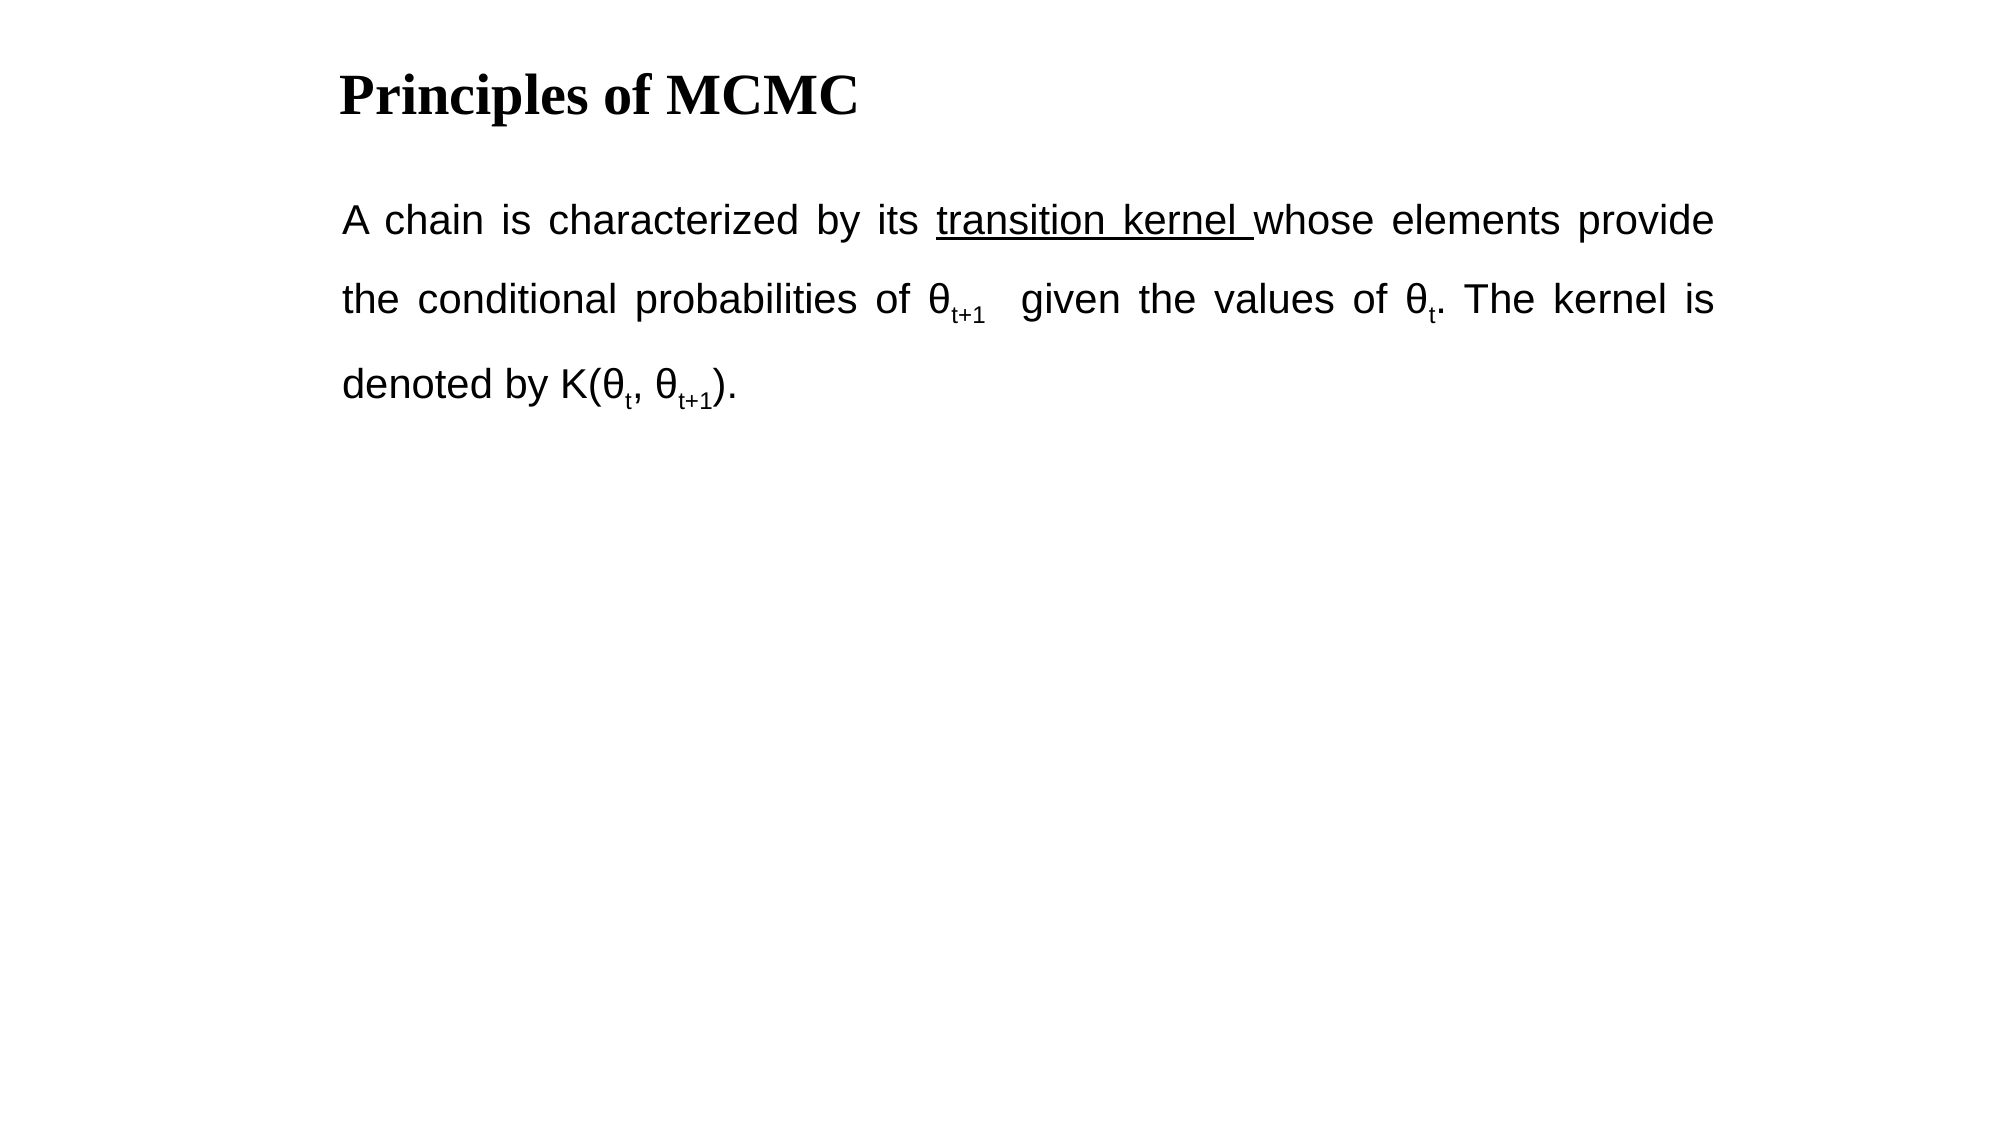

# Principles of MCMC
A chain is characterized by its transition kernel whose elements provide the conditional probabilities of θt+1  given the values of θt. The kernel is denoted by K(θt, θt+1).